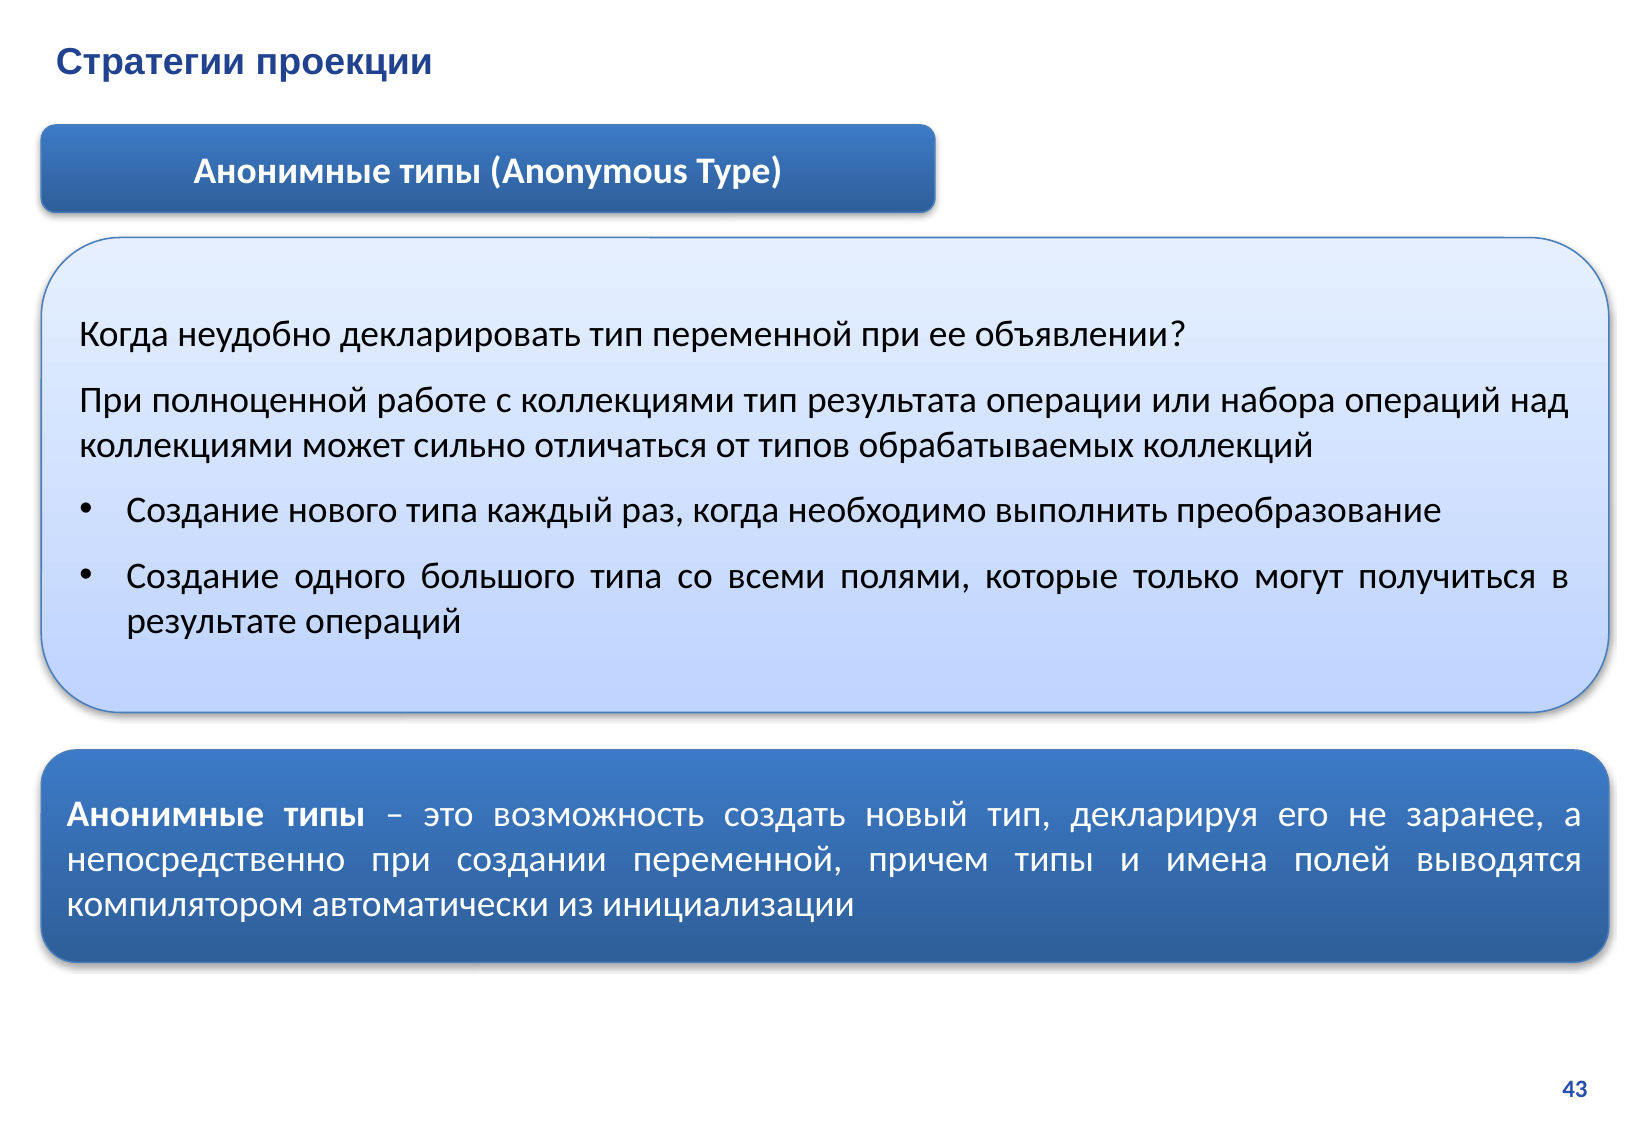

# Стратегии проекции
Анонимные типы (Anonymous Type)
Когда неудобно декларировать тип переменной при ее объявлении?
При полноценной работе с коллекциями тип результата операции или набора операций над коллекциями может сильно отличаться от типов обрабатываемых коллекций
Cоздание нового типа каждый раз, когда необходимо выполнить преобразование
Создание одного большого типа со всеми полями, которые только могут получиться в результате операций
Анонимные типы – это возможность создать новый тип, декларируя его не заранее, а непосредственно при создании переменной, причем типы и имена полей выводятся компилятором автоматически из инициализации